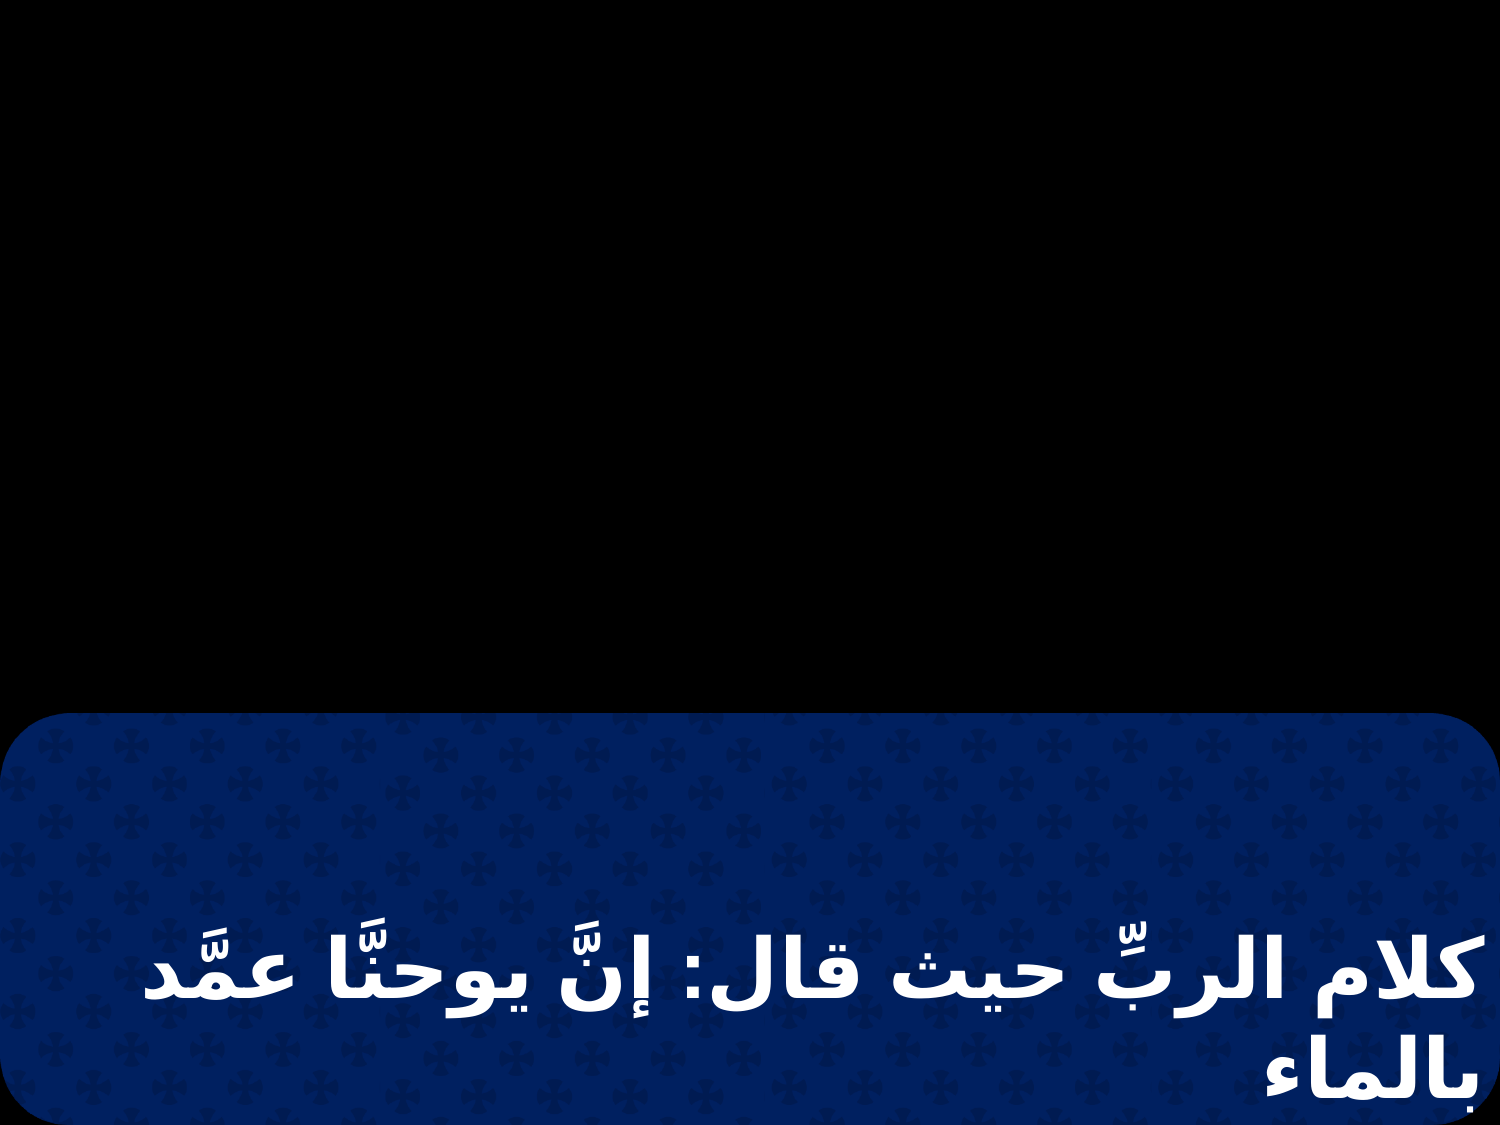

كلام الربِّ حيث قال: إنَّ يوحنَّا عمَّد بالماء